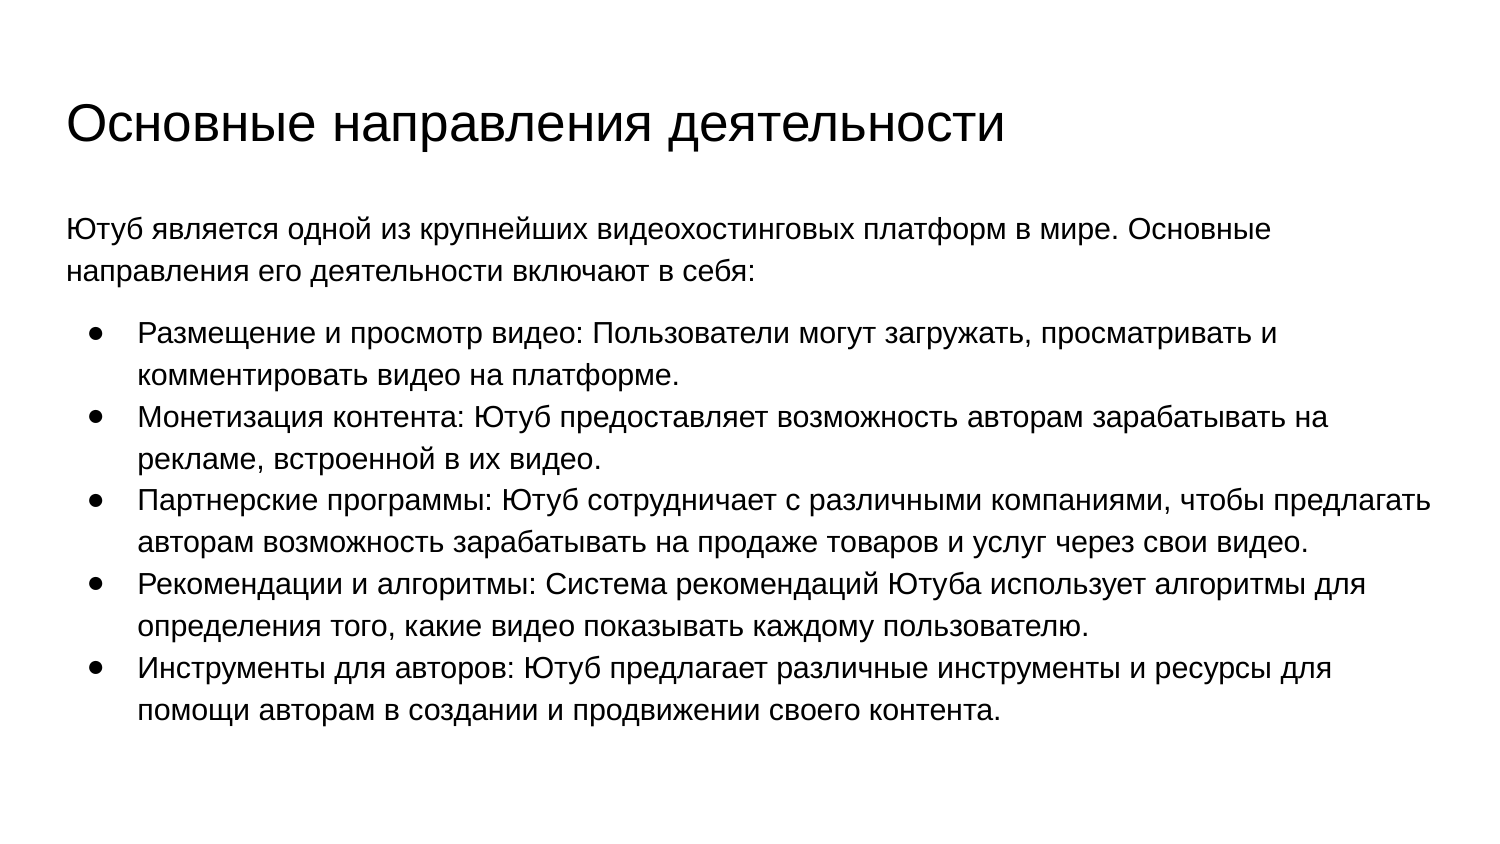

# Основные направления деятельности
Ютуб является одной из крупнейших видеохостинговых платформ в мире. Основные направления его деятельности включают в себя:
Размещение и просмотр видео: Пользователи могут загружать, просматривать и комментировать видео на платформе.
Монетизация контента: Ютуб предоставляет возможность авторам зарабатывать на рекламе, встроенной в их видео.
Партнерские программы: Ютуб сотрудничает с различными компаниями, чтобы предлагать авторам возможность зарабатывать на продаже товаров и услуг через свои видео.
Рекомендации и алгоритмы: Система рекомендаций Ютуба использует алгоритмы для определения того, какие видео показывать каждому пользователю.
Инструменты для авторов: Ютуб предлагает различные инструменты и ресурсы для помощи авторам в создании и продвижении своего контента.